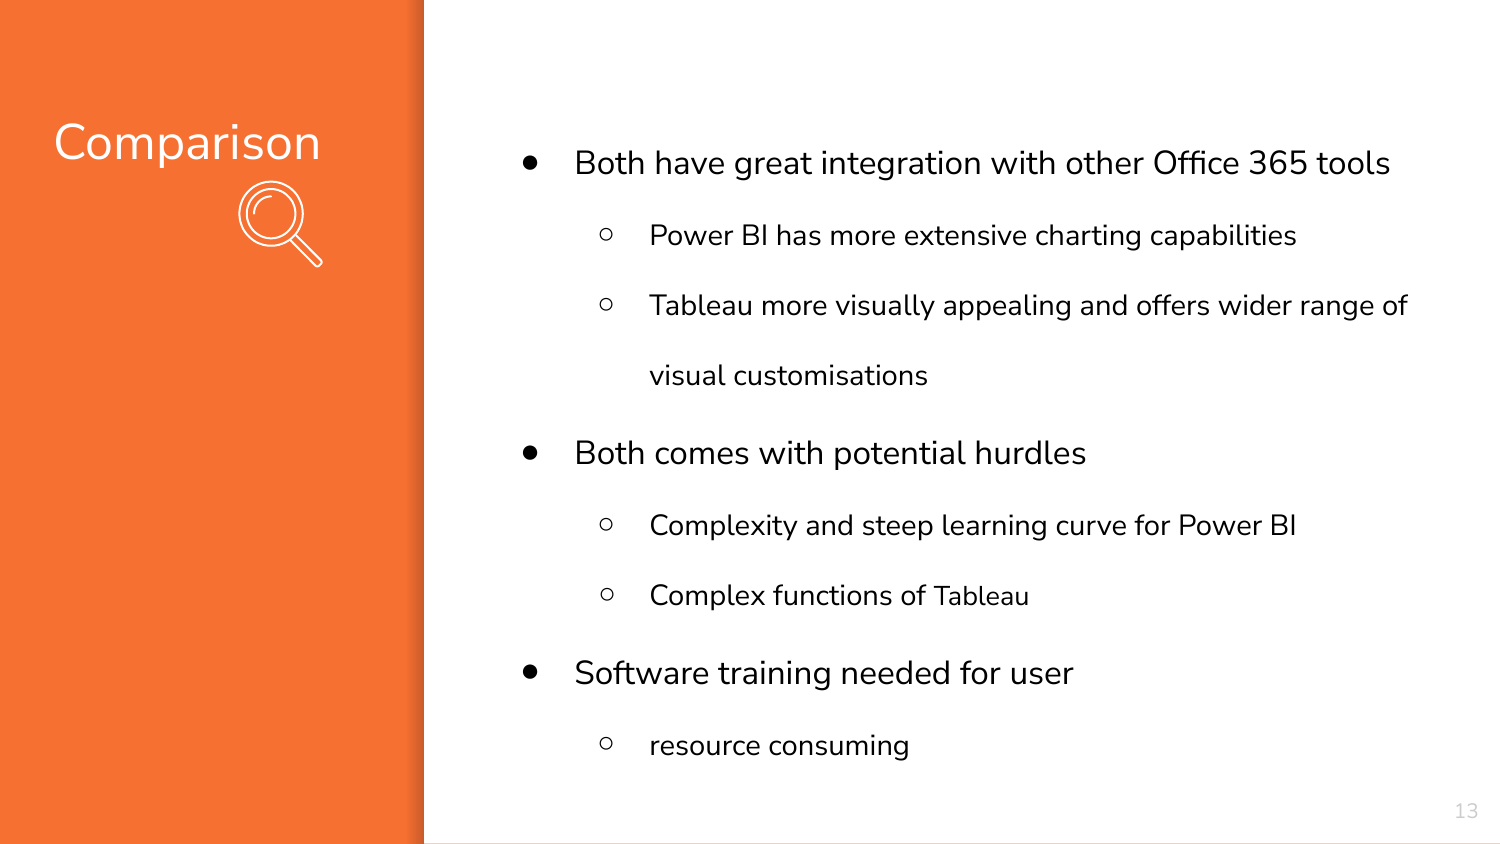

Both have great integration with other Office 365 tools
Power BI has more extensive charting capabilities
Tableau more visually appealing and offers wider range of visual customisations
Both comes with potential hurdles
Complexity and steep learning curve for Power BI
Complex functions of Tableau
Software training needed for user
resource consuming

# Comparison

13